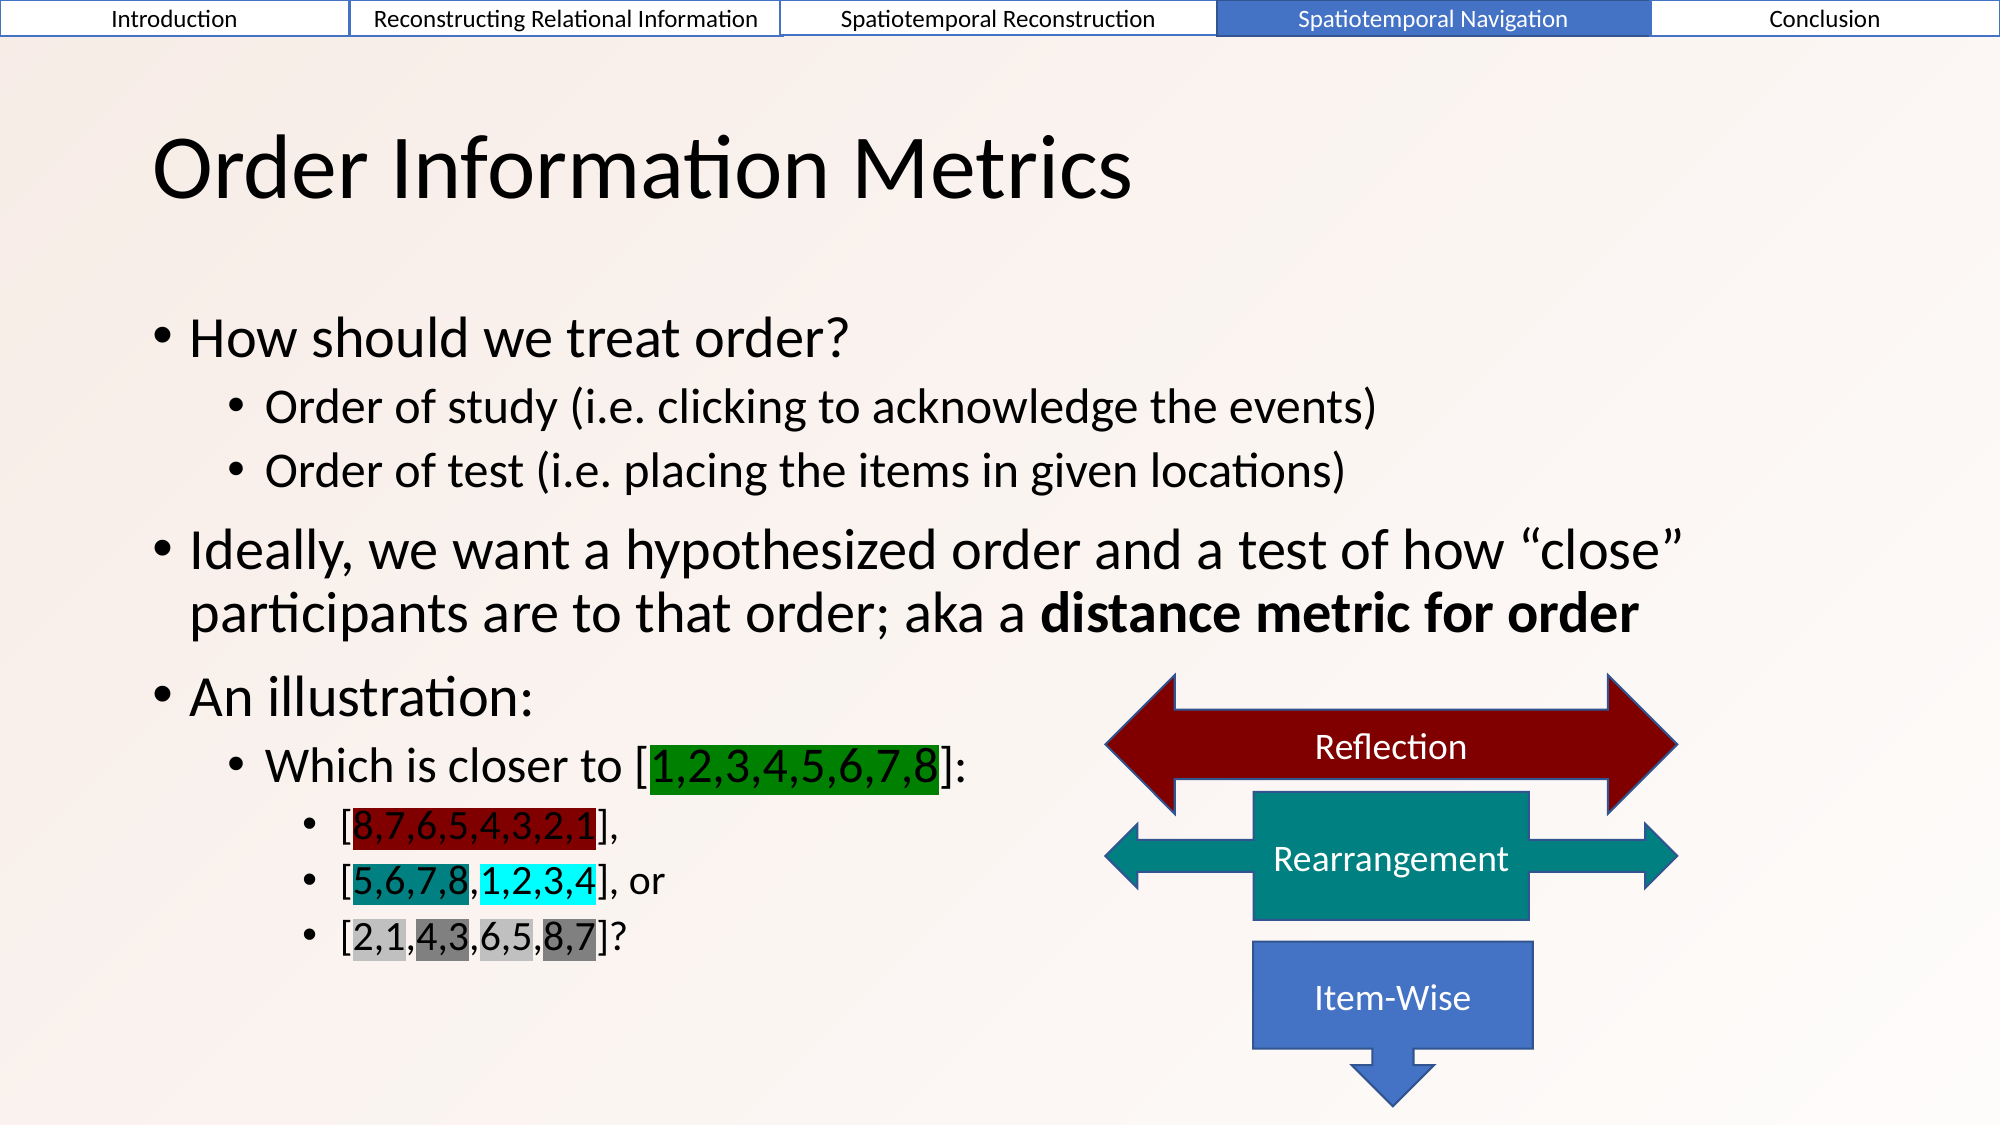

Introduction
Reconstructing Relational Information
Spatiotemporal Navigation
Conclusion
Spatiotemporal Reconstruction
# Order Information Metrics
How should we treat order?
Order of study (i.e. clicking to acknowledge the events)
Order of test (i.e. placing the items in given locations)
Ideally, we want a hypothesized order and a test of how “close” participants are to that order; aka a distance metric for order
An illustration:
Which is closer to [1,2,3,4,5,6,7,8]:
[8,7,6,5,4,3,2,1],
[5,6,7,8,1,2,3,4], or
[2,1,4,3,6,5,8,7]?
Reflection
Rearrangement
Item-Wise